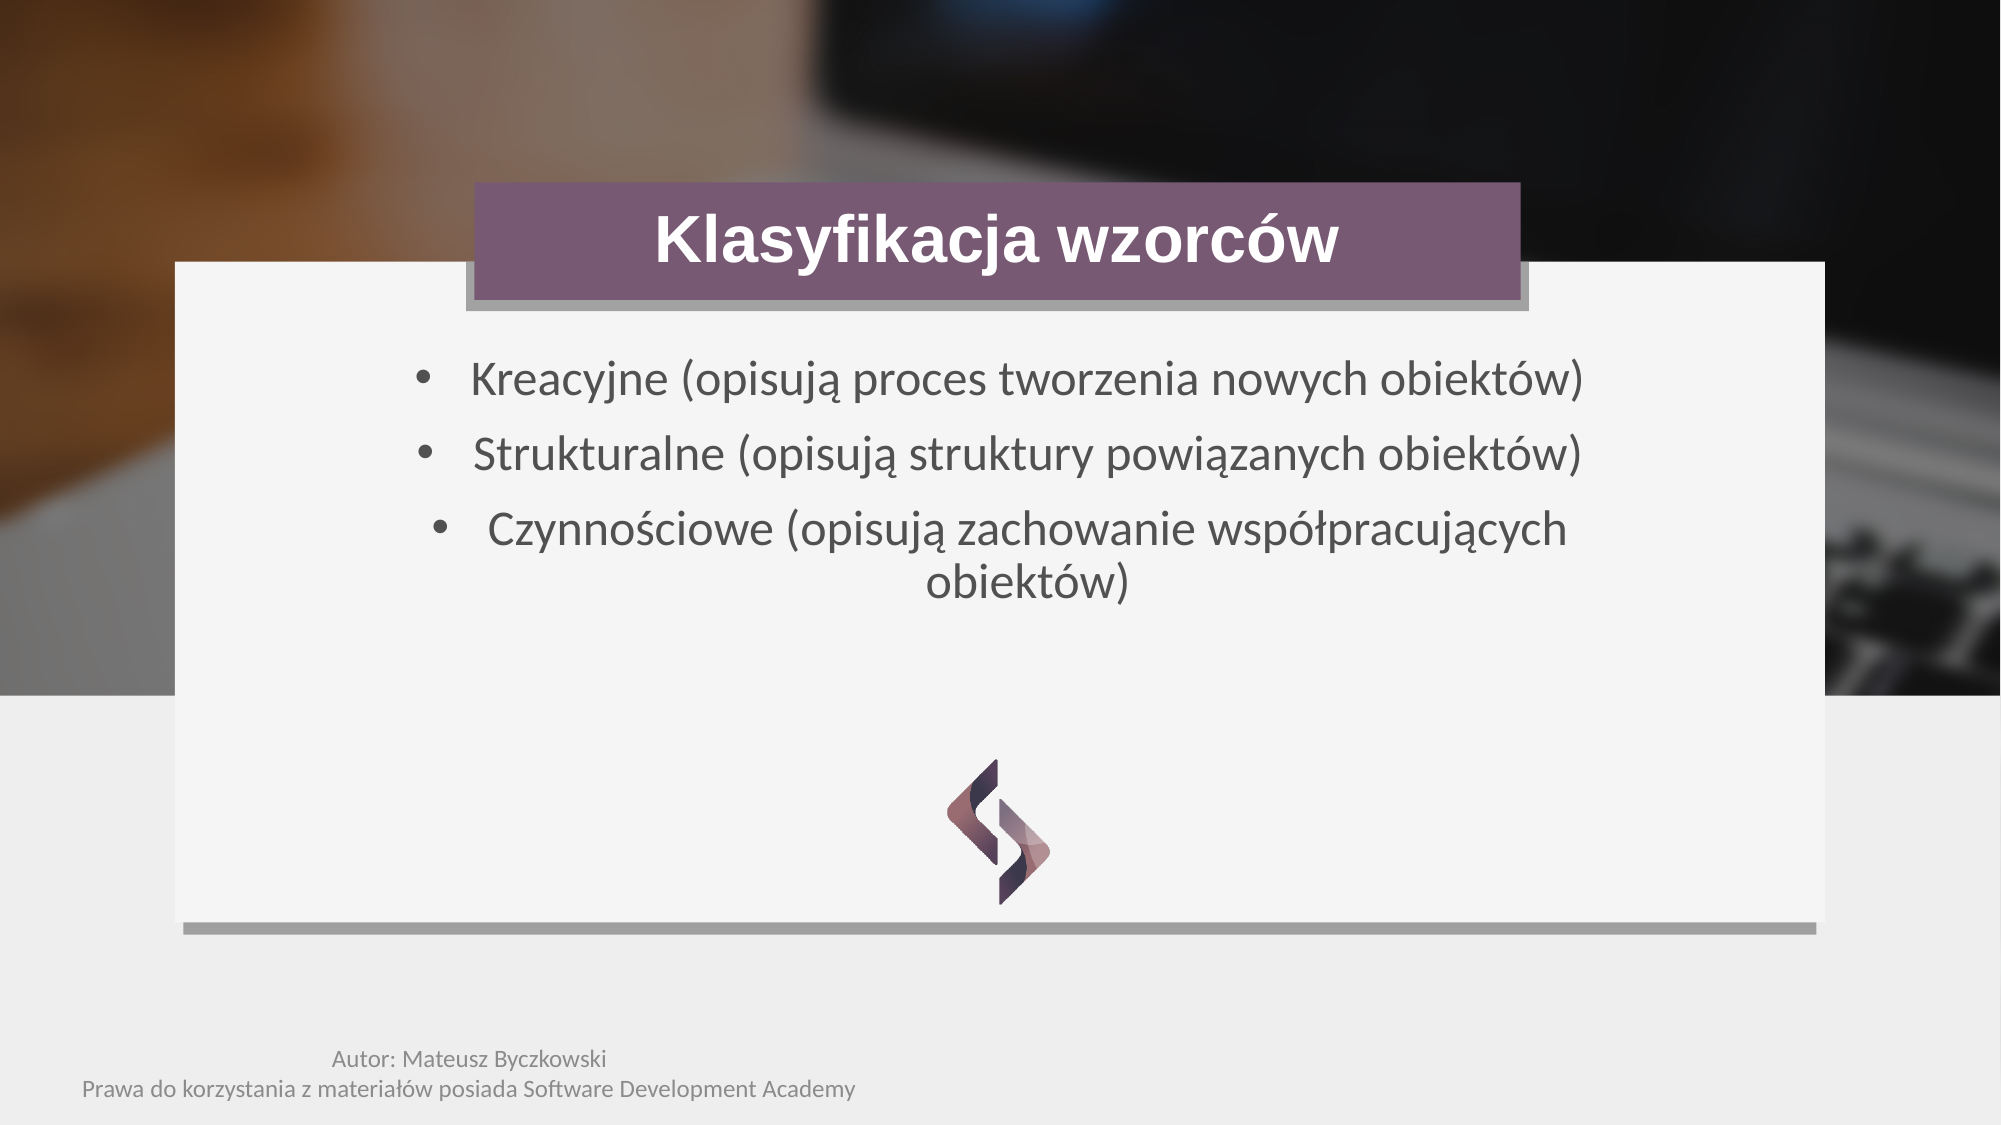

# Klasyfikacja wzorców
Kreacyjne (opisują proces tworzenia nowych obiektów)
Strukturalne (opisują struktury powiązanych obiektów)
Czynnościowe (opisują zachowanie współpracujących obiektów)
Autor: Mateusz Byczkowski
Prawa do korzystania z materiałów posiada Software Development Academy